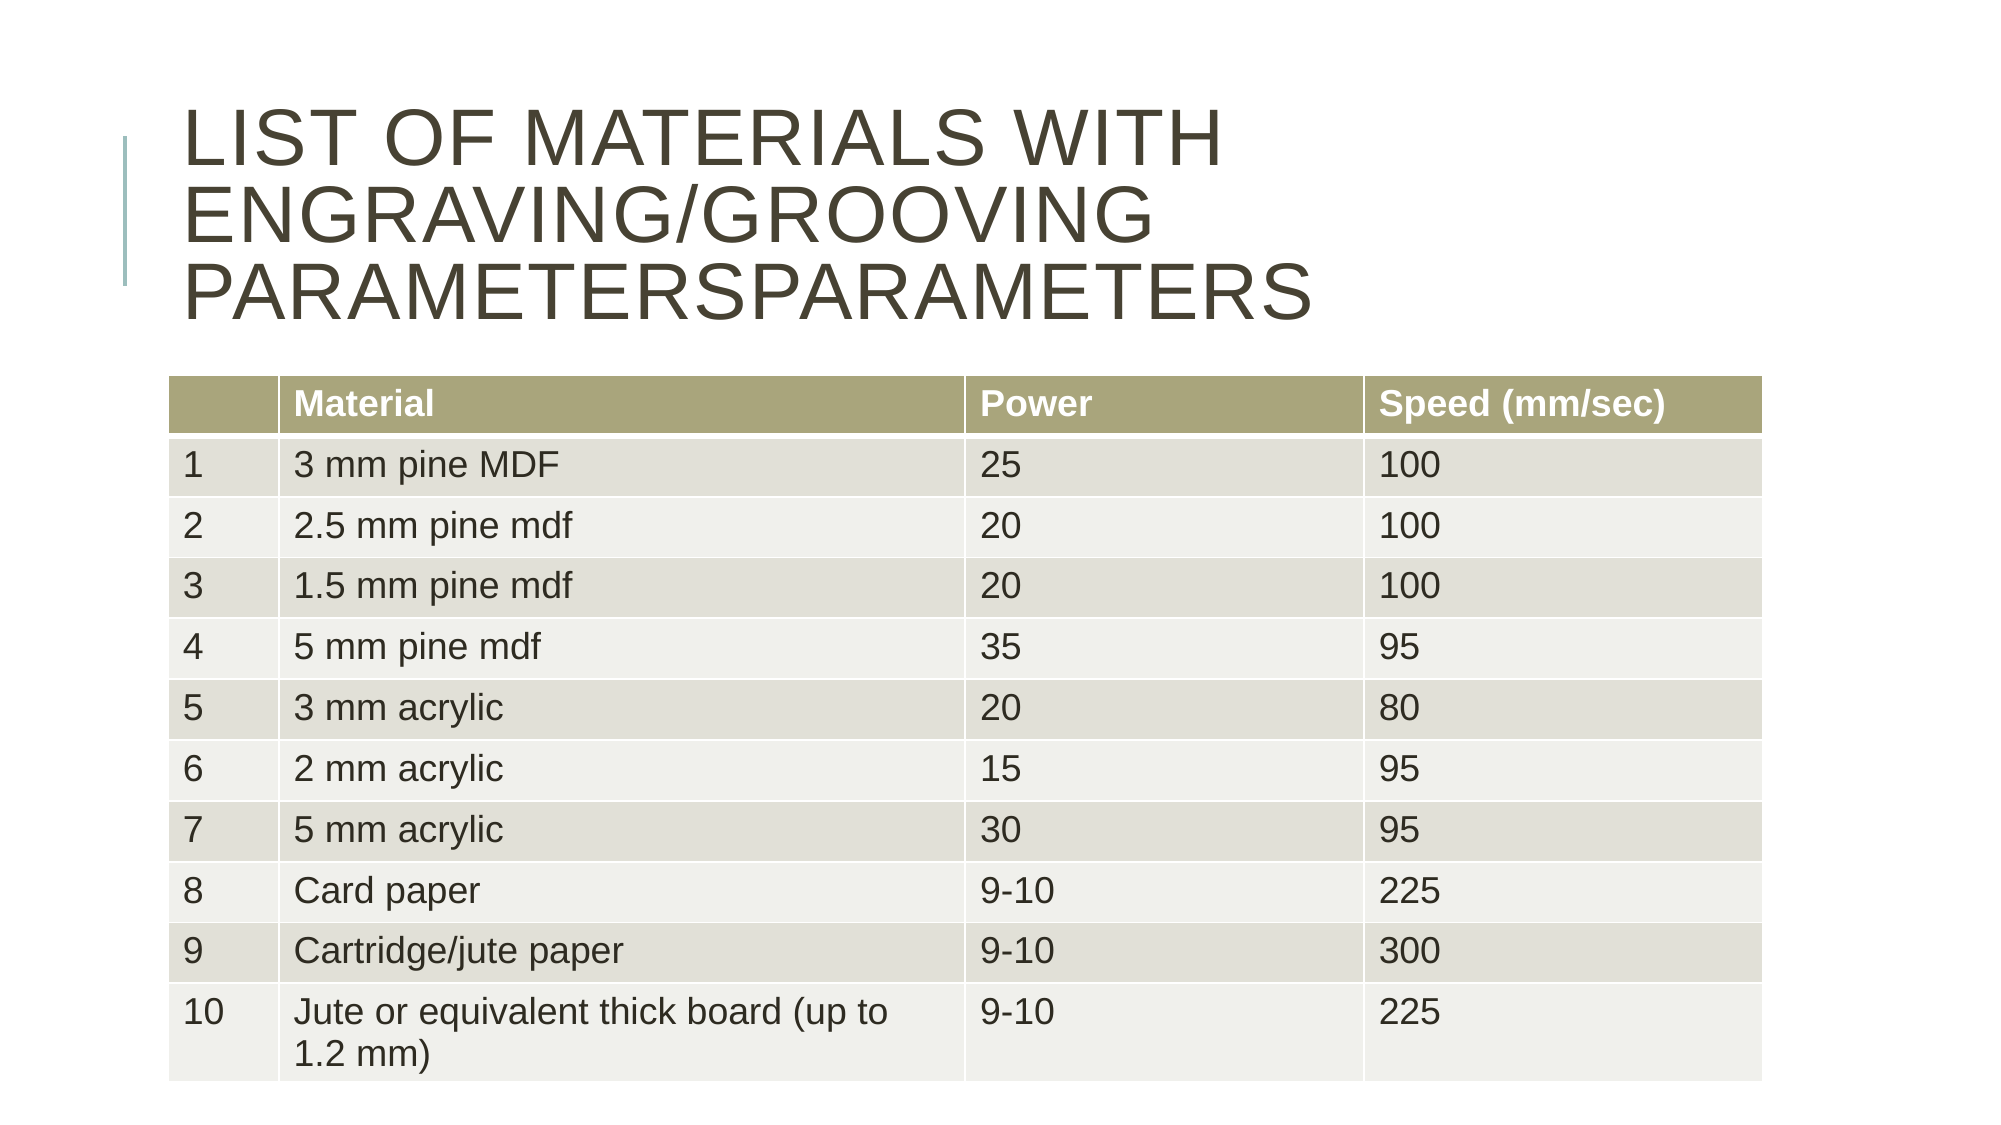

# List of materials with Engraving/grooving parametersparameters
|  | Material | Power | Speed (mm/sec) |
| --- | --- | --- | --- |
| 1 | 3 mm pine MDF | 25 | 100 |
| 2 | 2.5 mm pine mdf | 20 | 100 |
| 3 | 1.5 mm pine mdf | 20 | 100 |
| 4 | 5 mm pine mdf | 35 | 95 |
| 5 | 3 mm acrylic | 20 | 80 |
| 6 | 2 mm acrylic | 15 | 95 |
| 7 | 5 mm acrylic | 30 | 95 |
| 8 | Card paper | 9-10 | 225 |
| 9 | Cartridge/jute paper | 9-10 | 300 |
| 10 | Jute or equivalent thick board (up to 1.2 mm) | 9-10 | 225 |